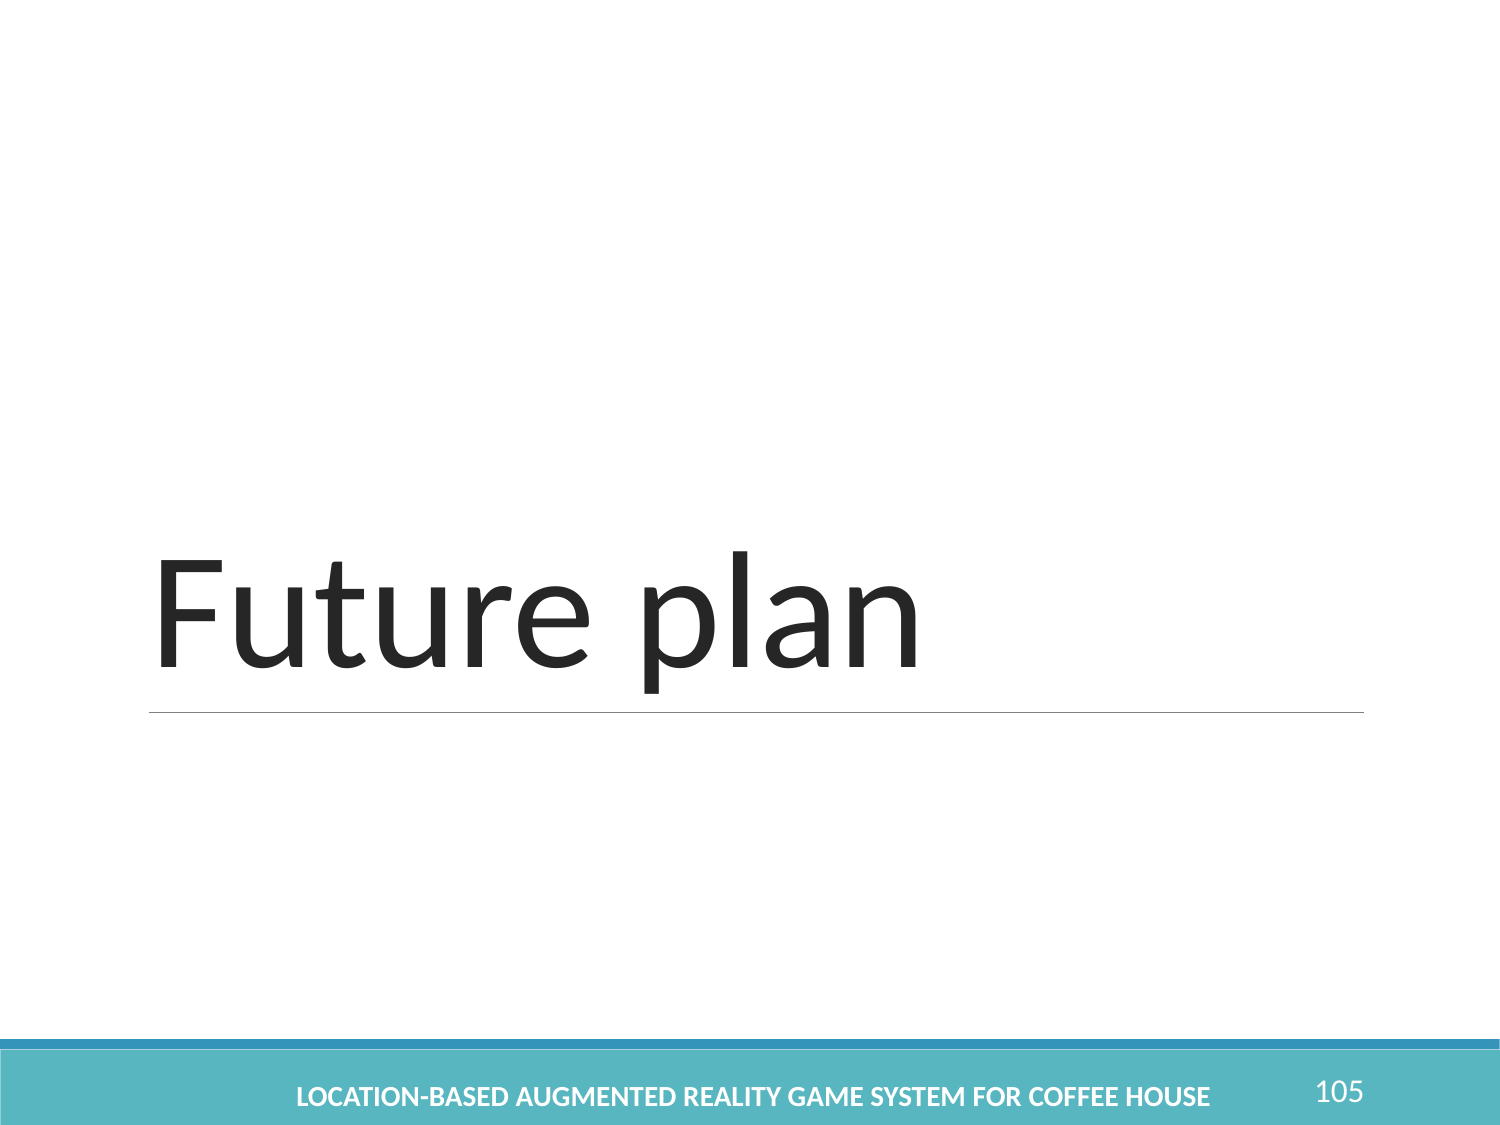

# Future plan

105
Location-based Augmented Reality Game System for Coffee House